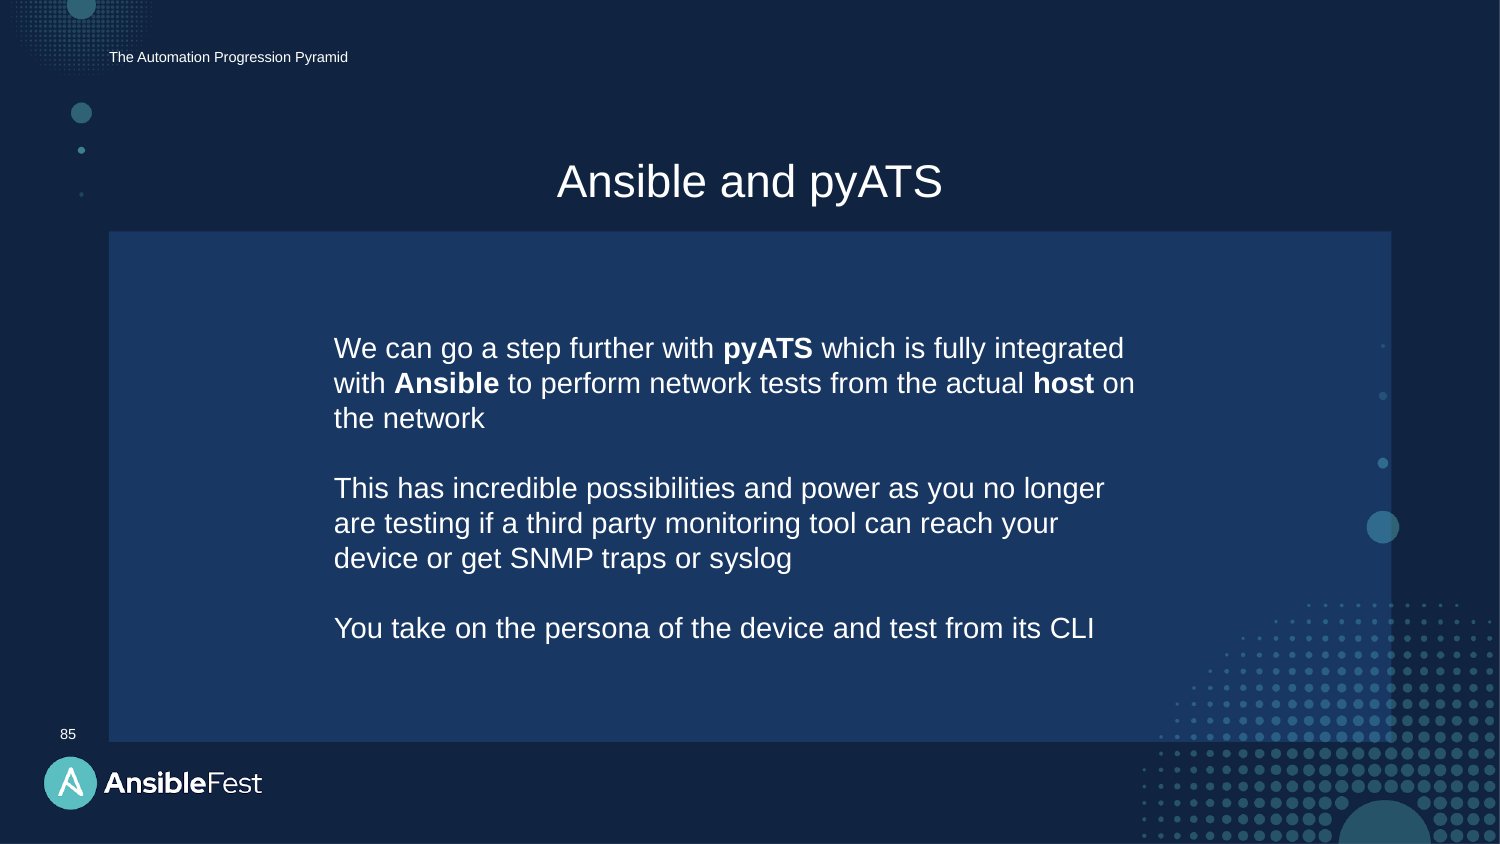

The Automation Progression Pyramid
Ansible and pyATS
We can go a step further with pyATS which is fully integrated with Ansible to perform network tests from the actual host on the network

This has incredible possibilities and power as you no longer are testing if a third party monitoring tool can reach your device or get SNMP traps or syslog

You take on the persona of the device and test from its CLI
85